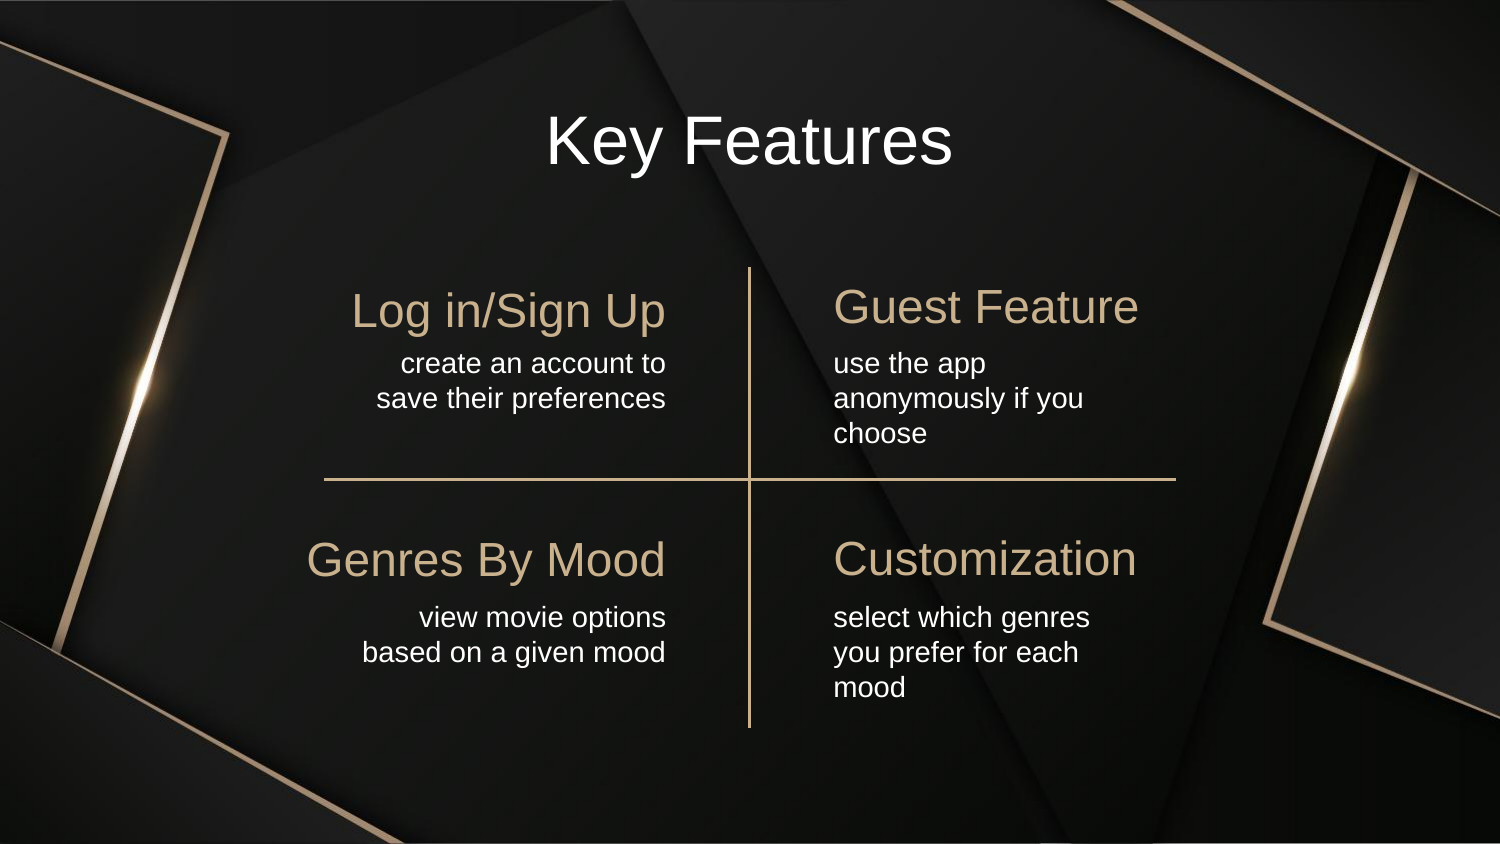

# Key Features
Guest Feature
Log in/Sign Up
create an account to save their preferences
use the app anonymously if you choose
Customization
Genres By Mood
view movie options based on a given mood
select which genres you prefer for each mood